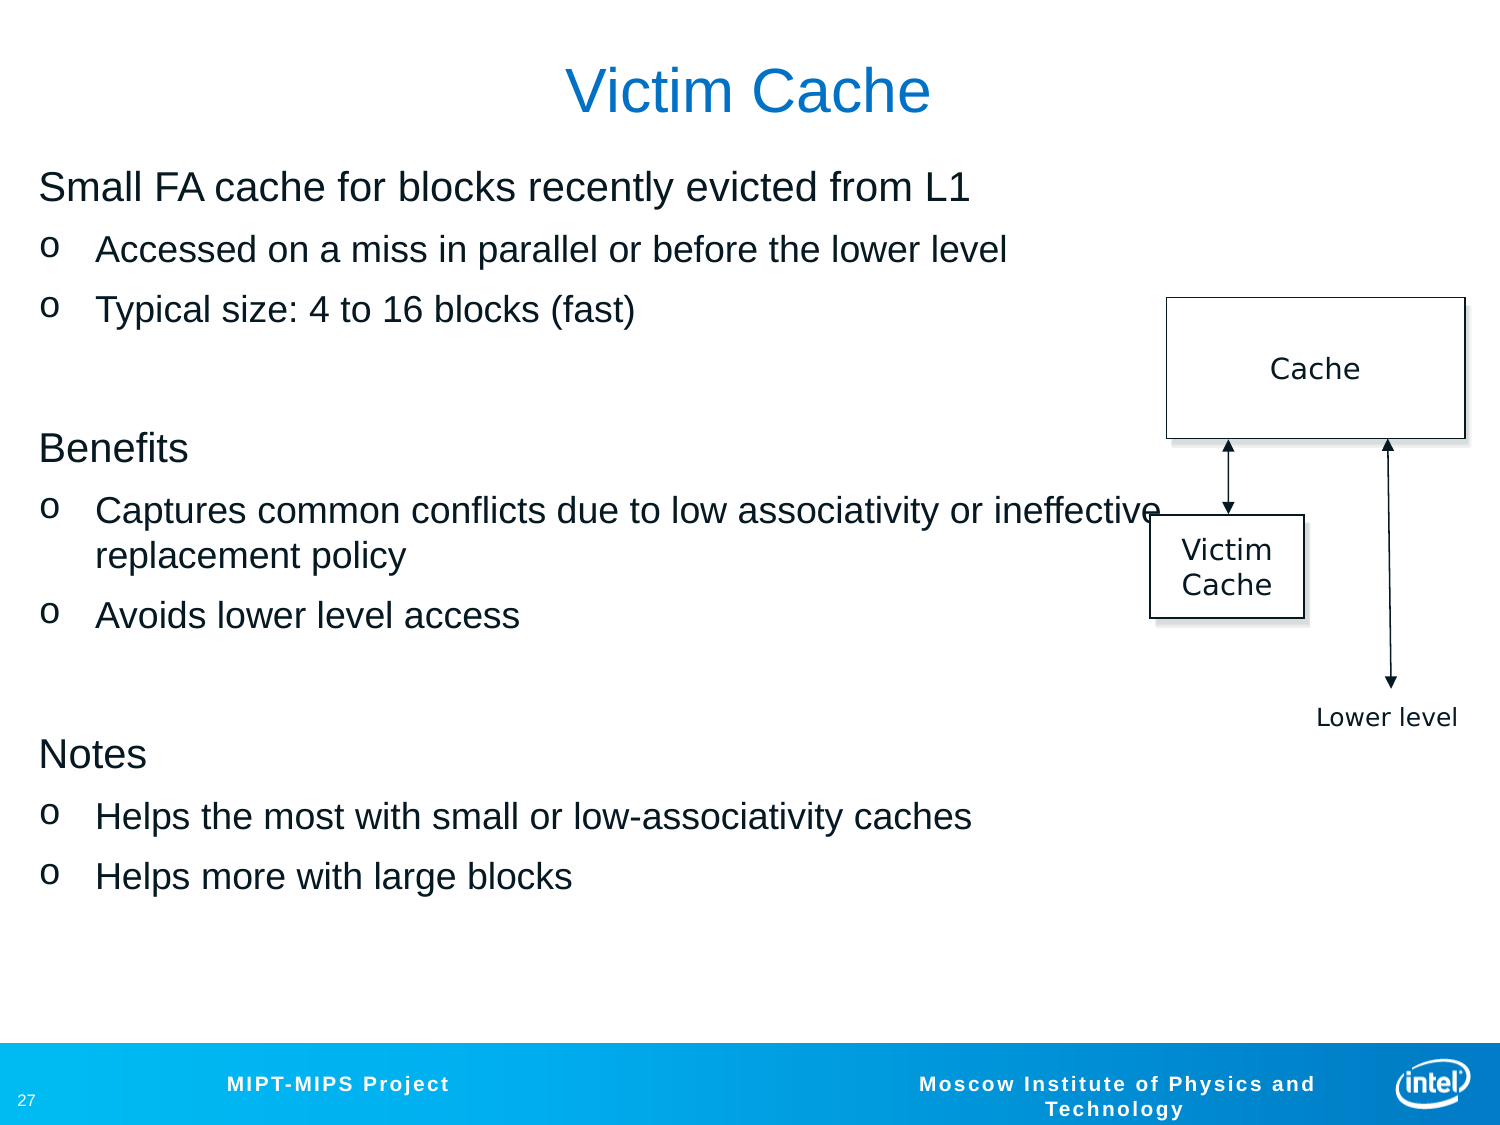

# Victim Cache
Small FA cache for blocks recently evicted from L1
Accessed on a miss in parallel or before the lower level
Typical size: 4 to 16 blocks (fast)

Benefits
Captures common conflicts due to low associativity or ineffective replacement policy
Avoids lower level access

Notes
Helps the most with small or low-associativity caches
Helps more with large blocks
Cache

Victim
Cache
Lower level